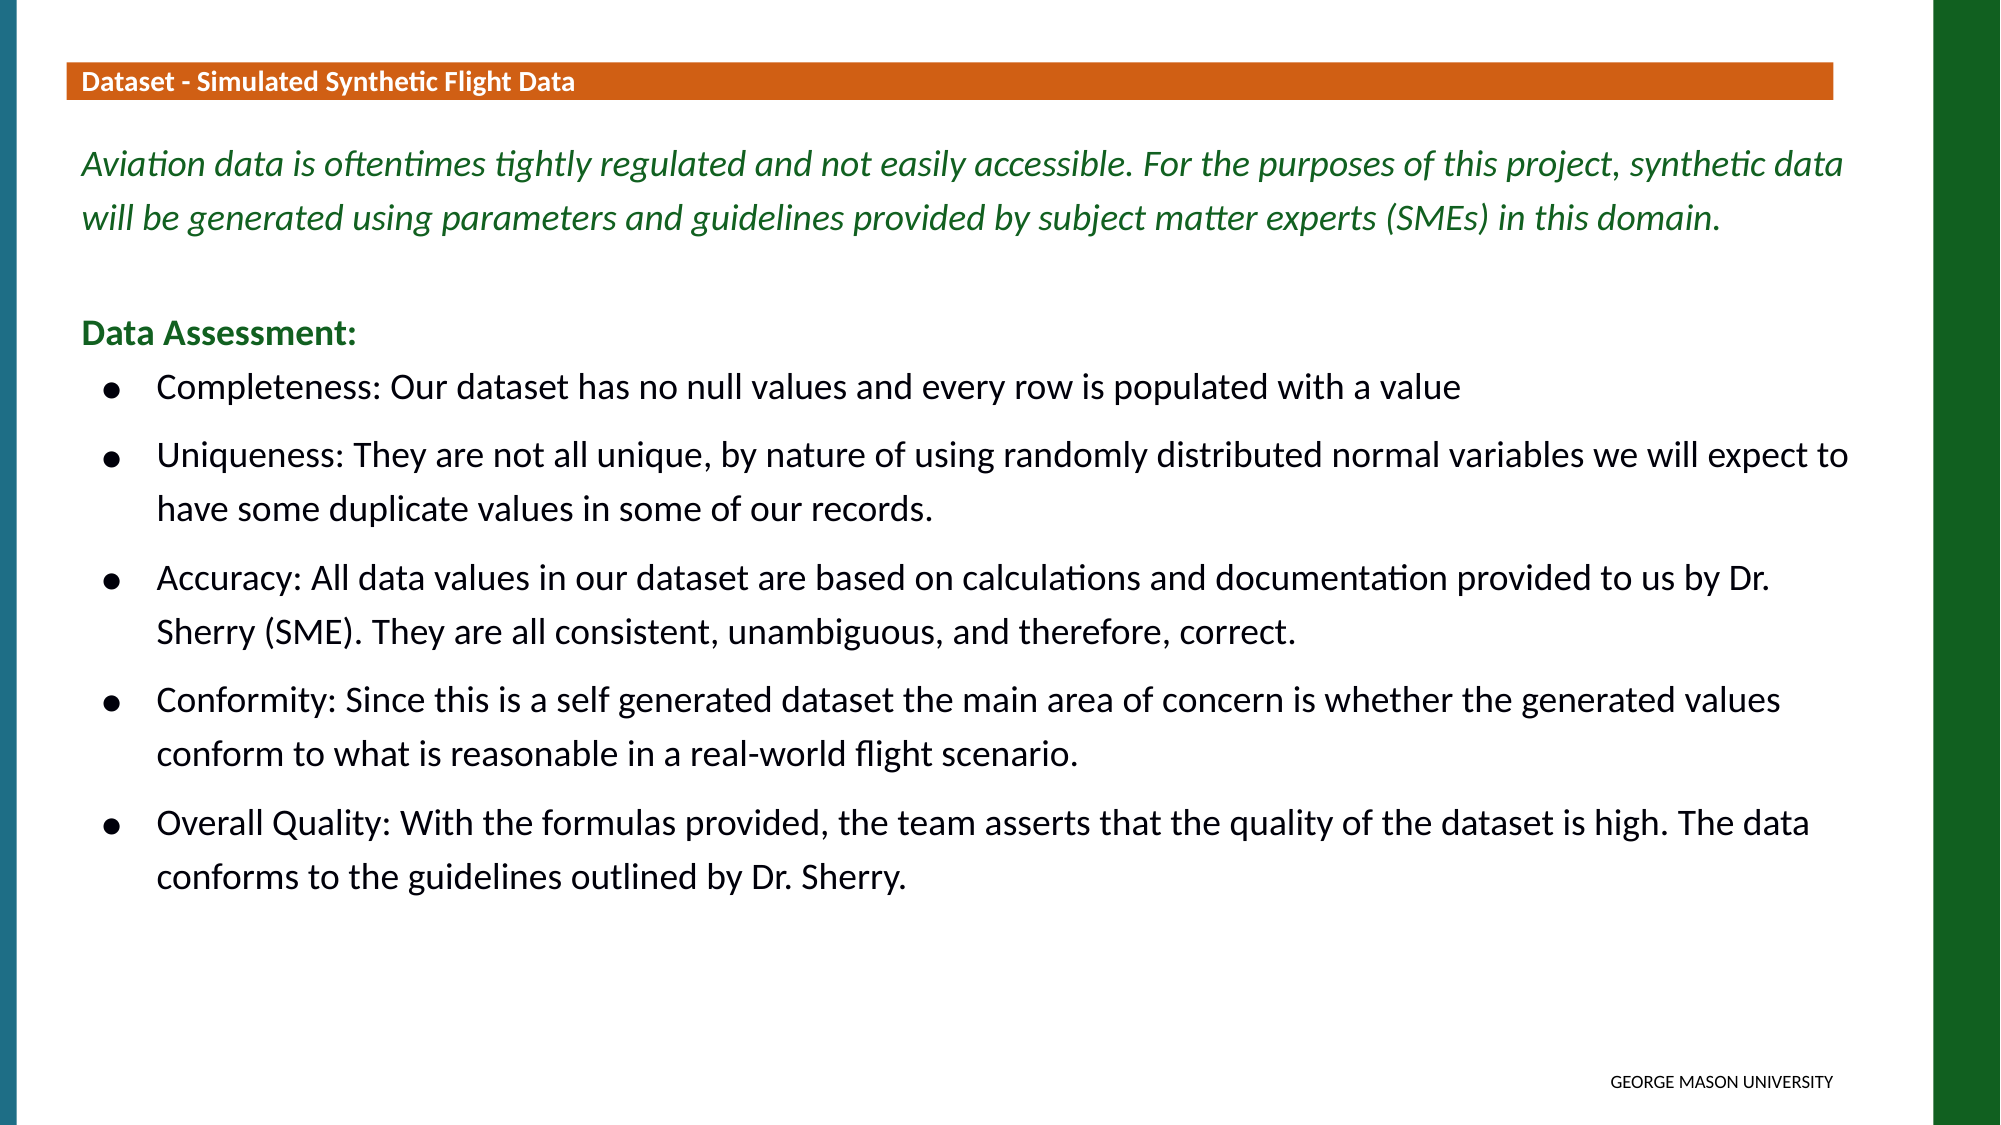

Dataset - Simulated Synthetic Flight Data
Aviation data is oftentimes tightly regulated and not easily accessible. For the purposes of this project, synthetic data will be generated using parameters and guidelines provided by subject matter experts (SMEs) in this domain.

Data Assessment:
Completeness: Our dataset has no null values and every row is populated with a value
Uniqueness: They are not all unique, by nature of using randomly distributed normal variables we will expect to have some duplicate values in some of our records.
Accuracy: All data values in our dataset are based on calculations and documentation provided to us by Dr. Sherry (SME). They are all consistent, unambiguous, and therefore, correct.
Conformity: Since this is a self generated dataset the main area of concern is whether the generated values conform to what is reasonable in a real-world flight scenario.
Overall Quality: With the formulas provided, the team asserts that the quality of the dataset is high. The data conforms to the guidelines outlined by Dr. Sherry.